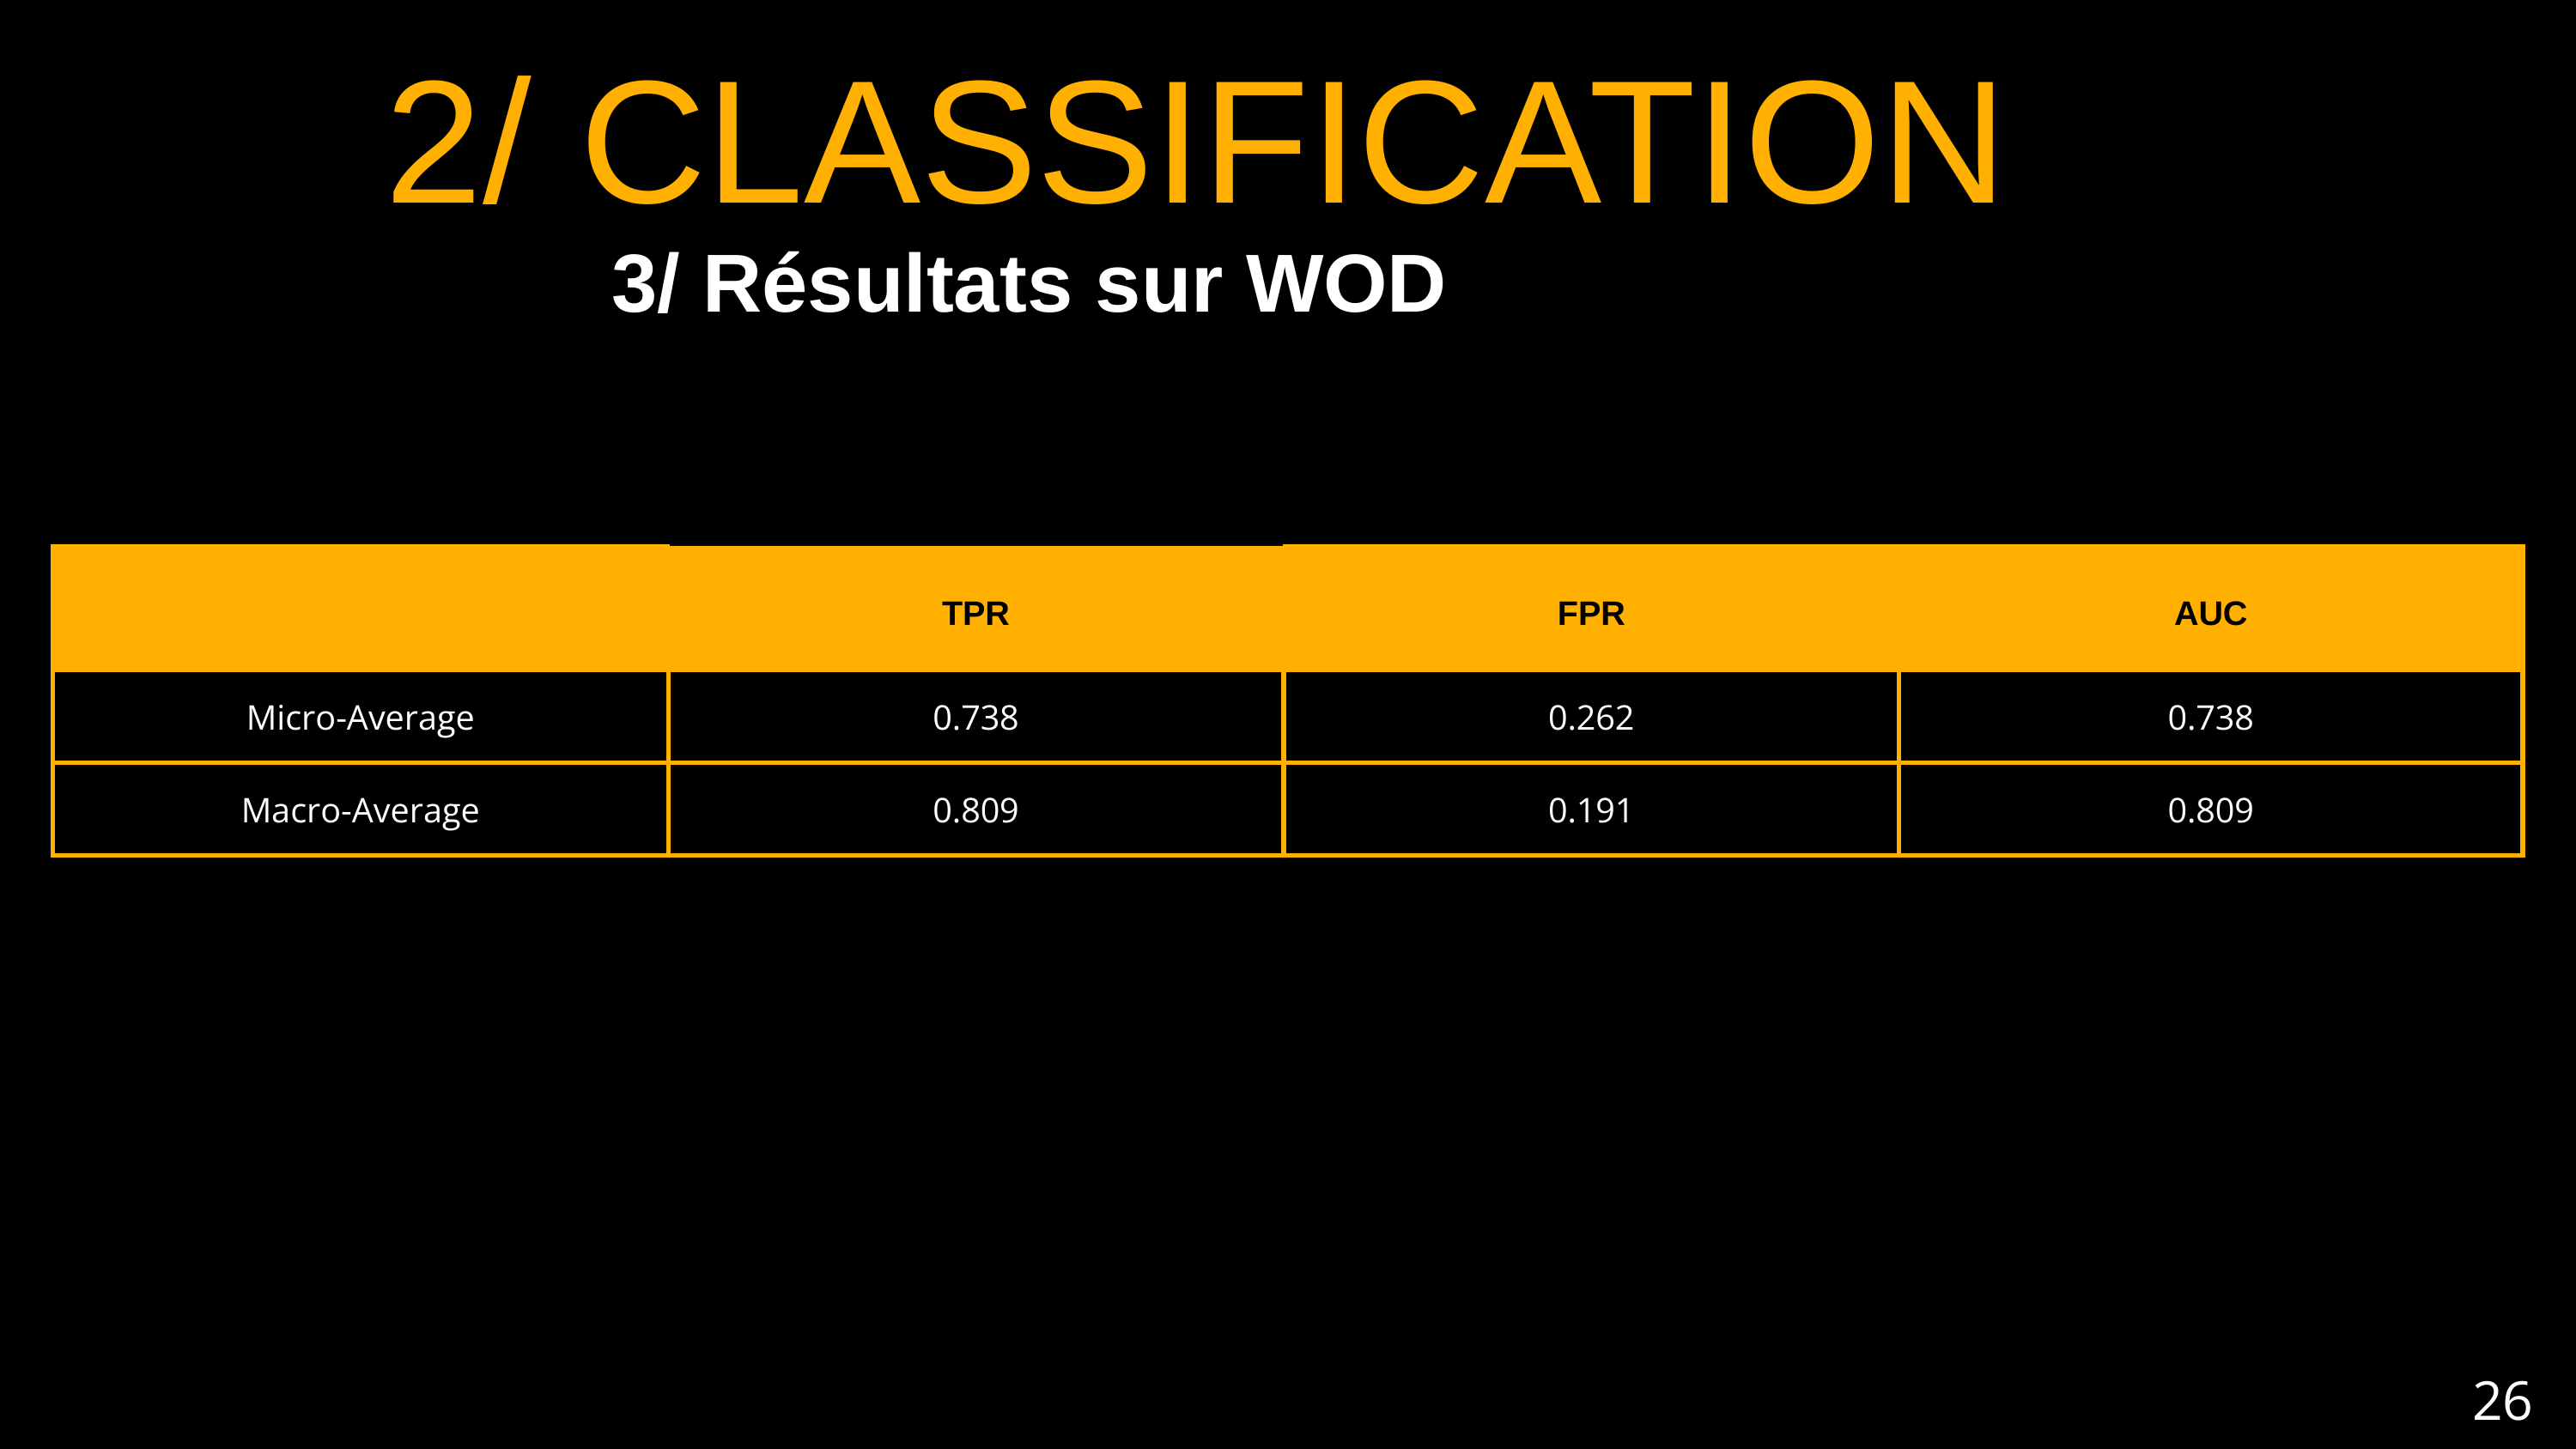

2/ CLASSIFICATION
3/ Résultats sur WOD
|  | TPR | FPR | AUC |
| --- | --- | --- | --- |
| Micro-Average | 0.738 | 0.262 | 0.738 |
| Macro-Average | 0.809 | 0.191 | 0.809 |
26